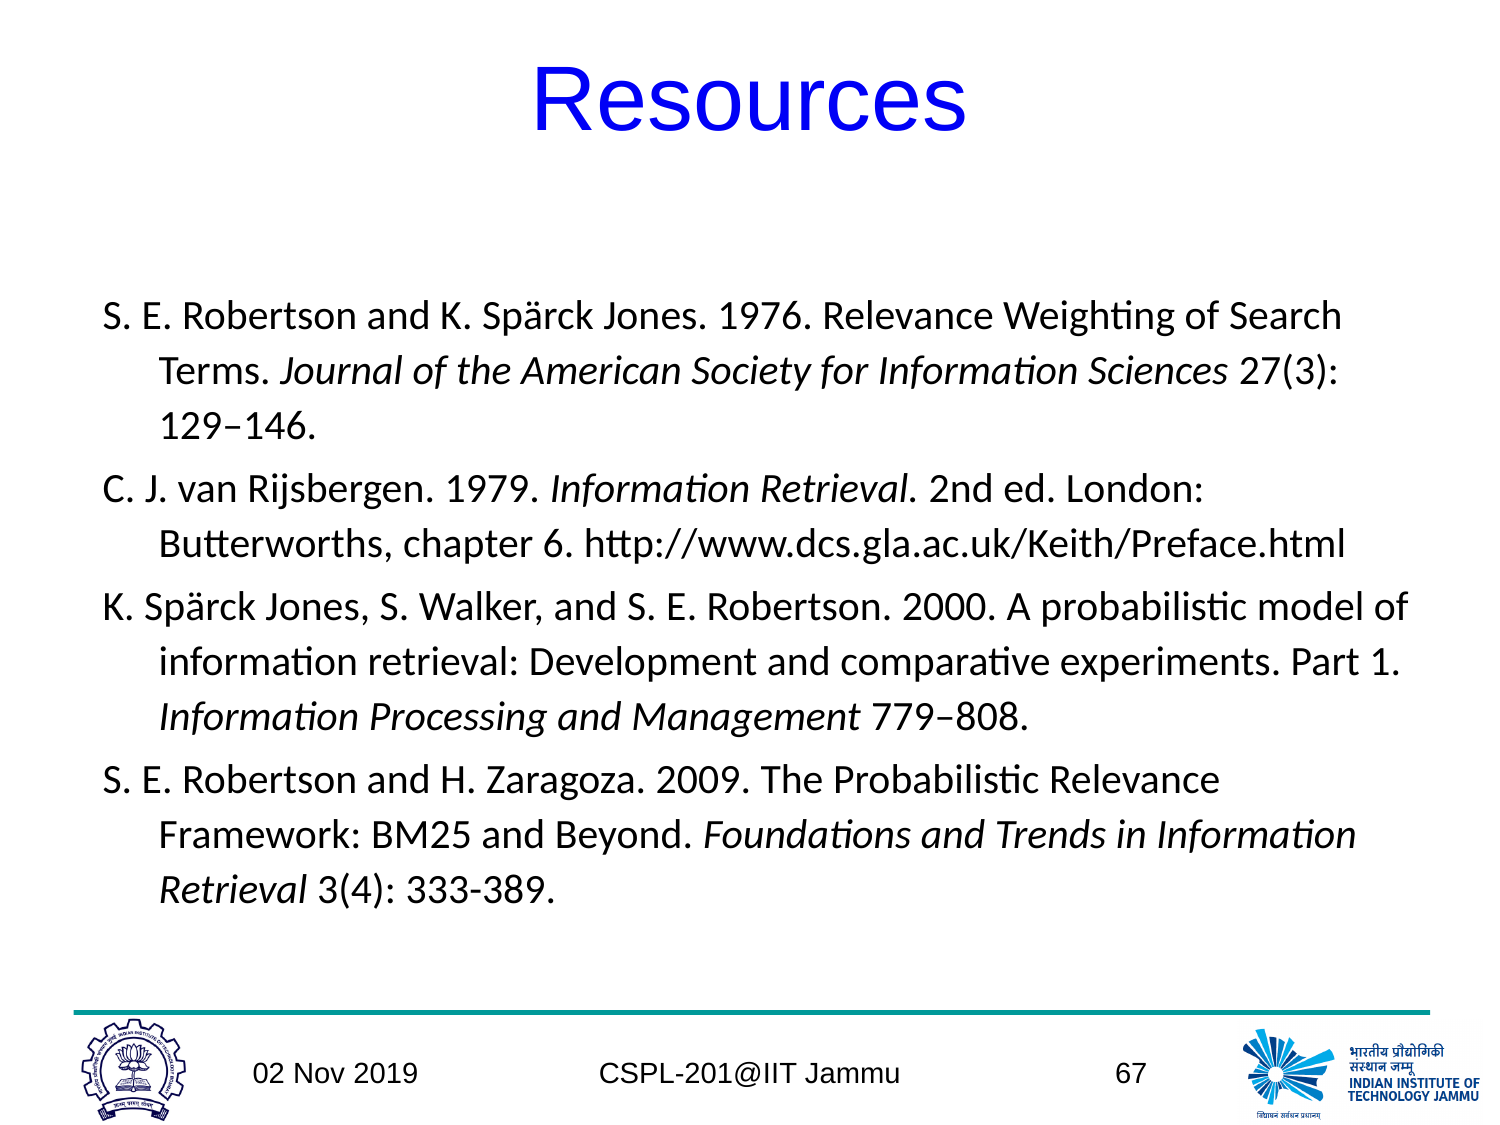

# Resources
S. E. Robertson and K. Spärck Jones. 1976. Relevance Weighting of Search Terms. Journal of the American Society for Information Sciences 27(3): 129–146.
C. J. van Rijsbergen. 1979. Information Retrieval. 2nd ed. London: Butterworths, chapter 6. http://www.dcs.gla.ac.uk/Keith/Preface.html
K. Spärck Jones, S. Walker, and S. E. Robertson. 2000. A probabilistic model of information retrieval: Development and comparative experiments. Part 1. Information Processing and Management 779–808.
S. E. Robertson and H. Zaragoza. 2009. The Probabilistic Relevance Framework: BM25 and Beyond. Foundations and Trends in Information Retrieval 3(4): 333-389.

02 Nov 2019
CSPL-201@IIT Jammu
67